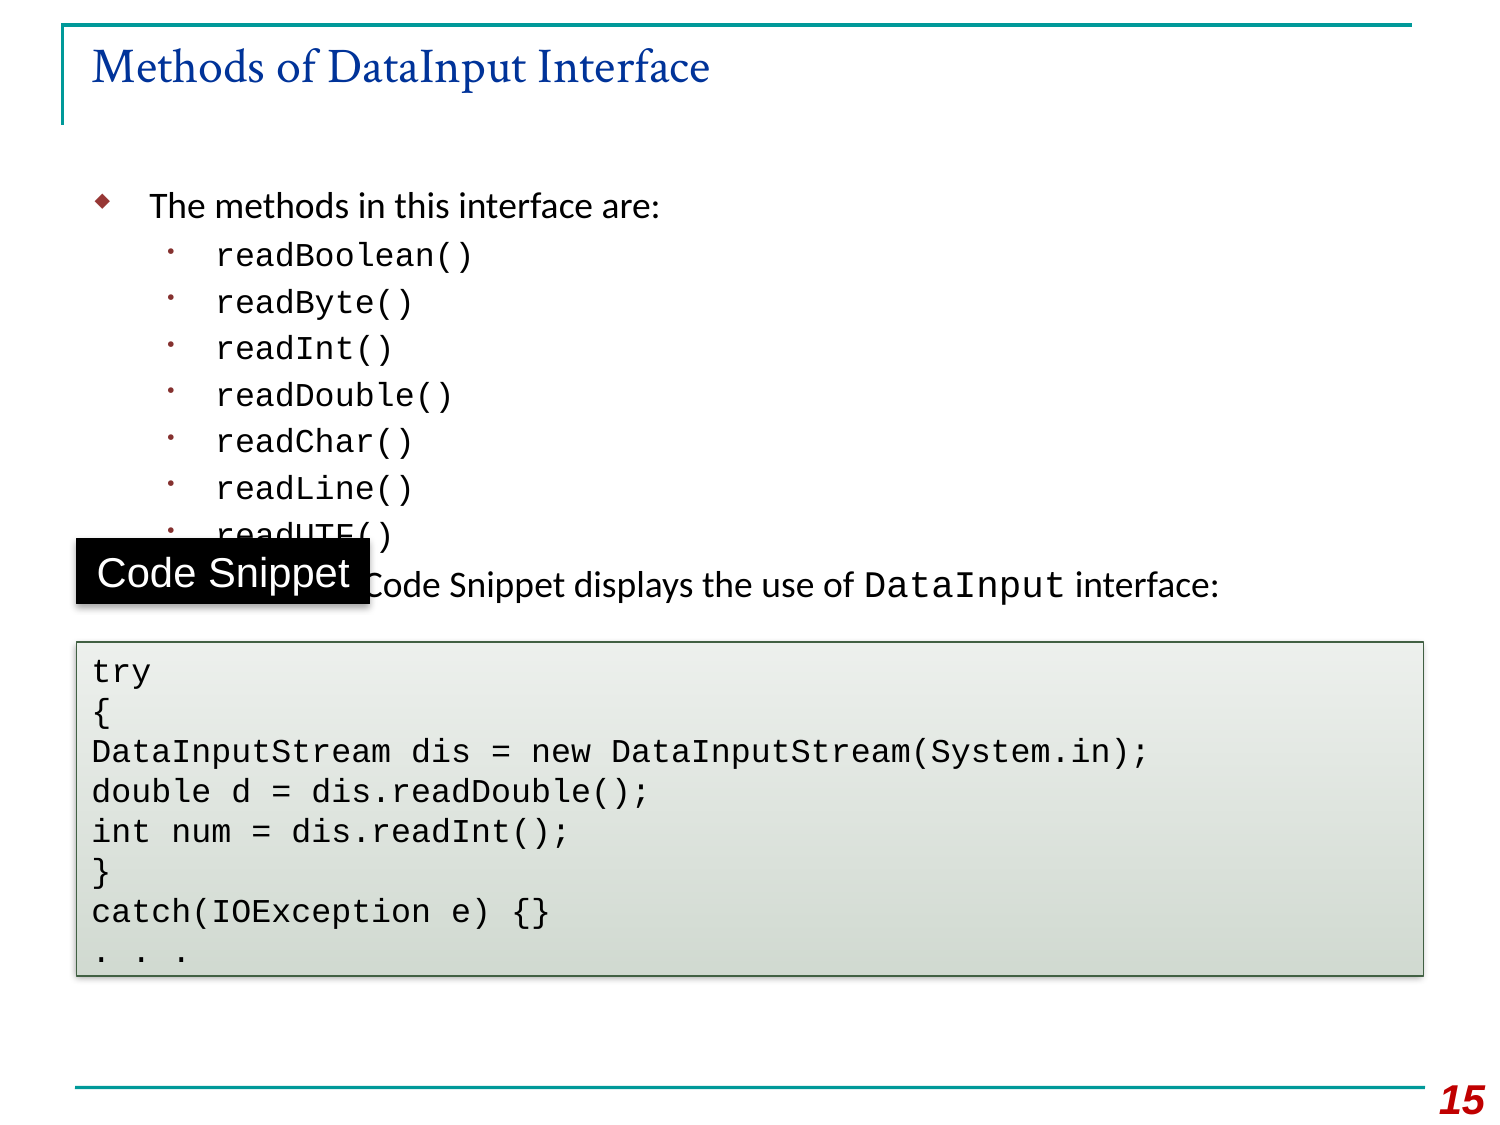

# Methods of DataInput Interface
The methods in this interface are:
readBoolean()
readByte()
readInt()
readDouble()
readChar()
readLine()
readUTF()
The following Code Snippet displays the use of DataInput interface:

Code Snippet
try
{
DataInputStream dis = new DataInputStream(System.in);
double d = dis.readDouble();
int num = dis.readInt();
}
catch(IOException e) {}
. . .
15